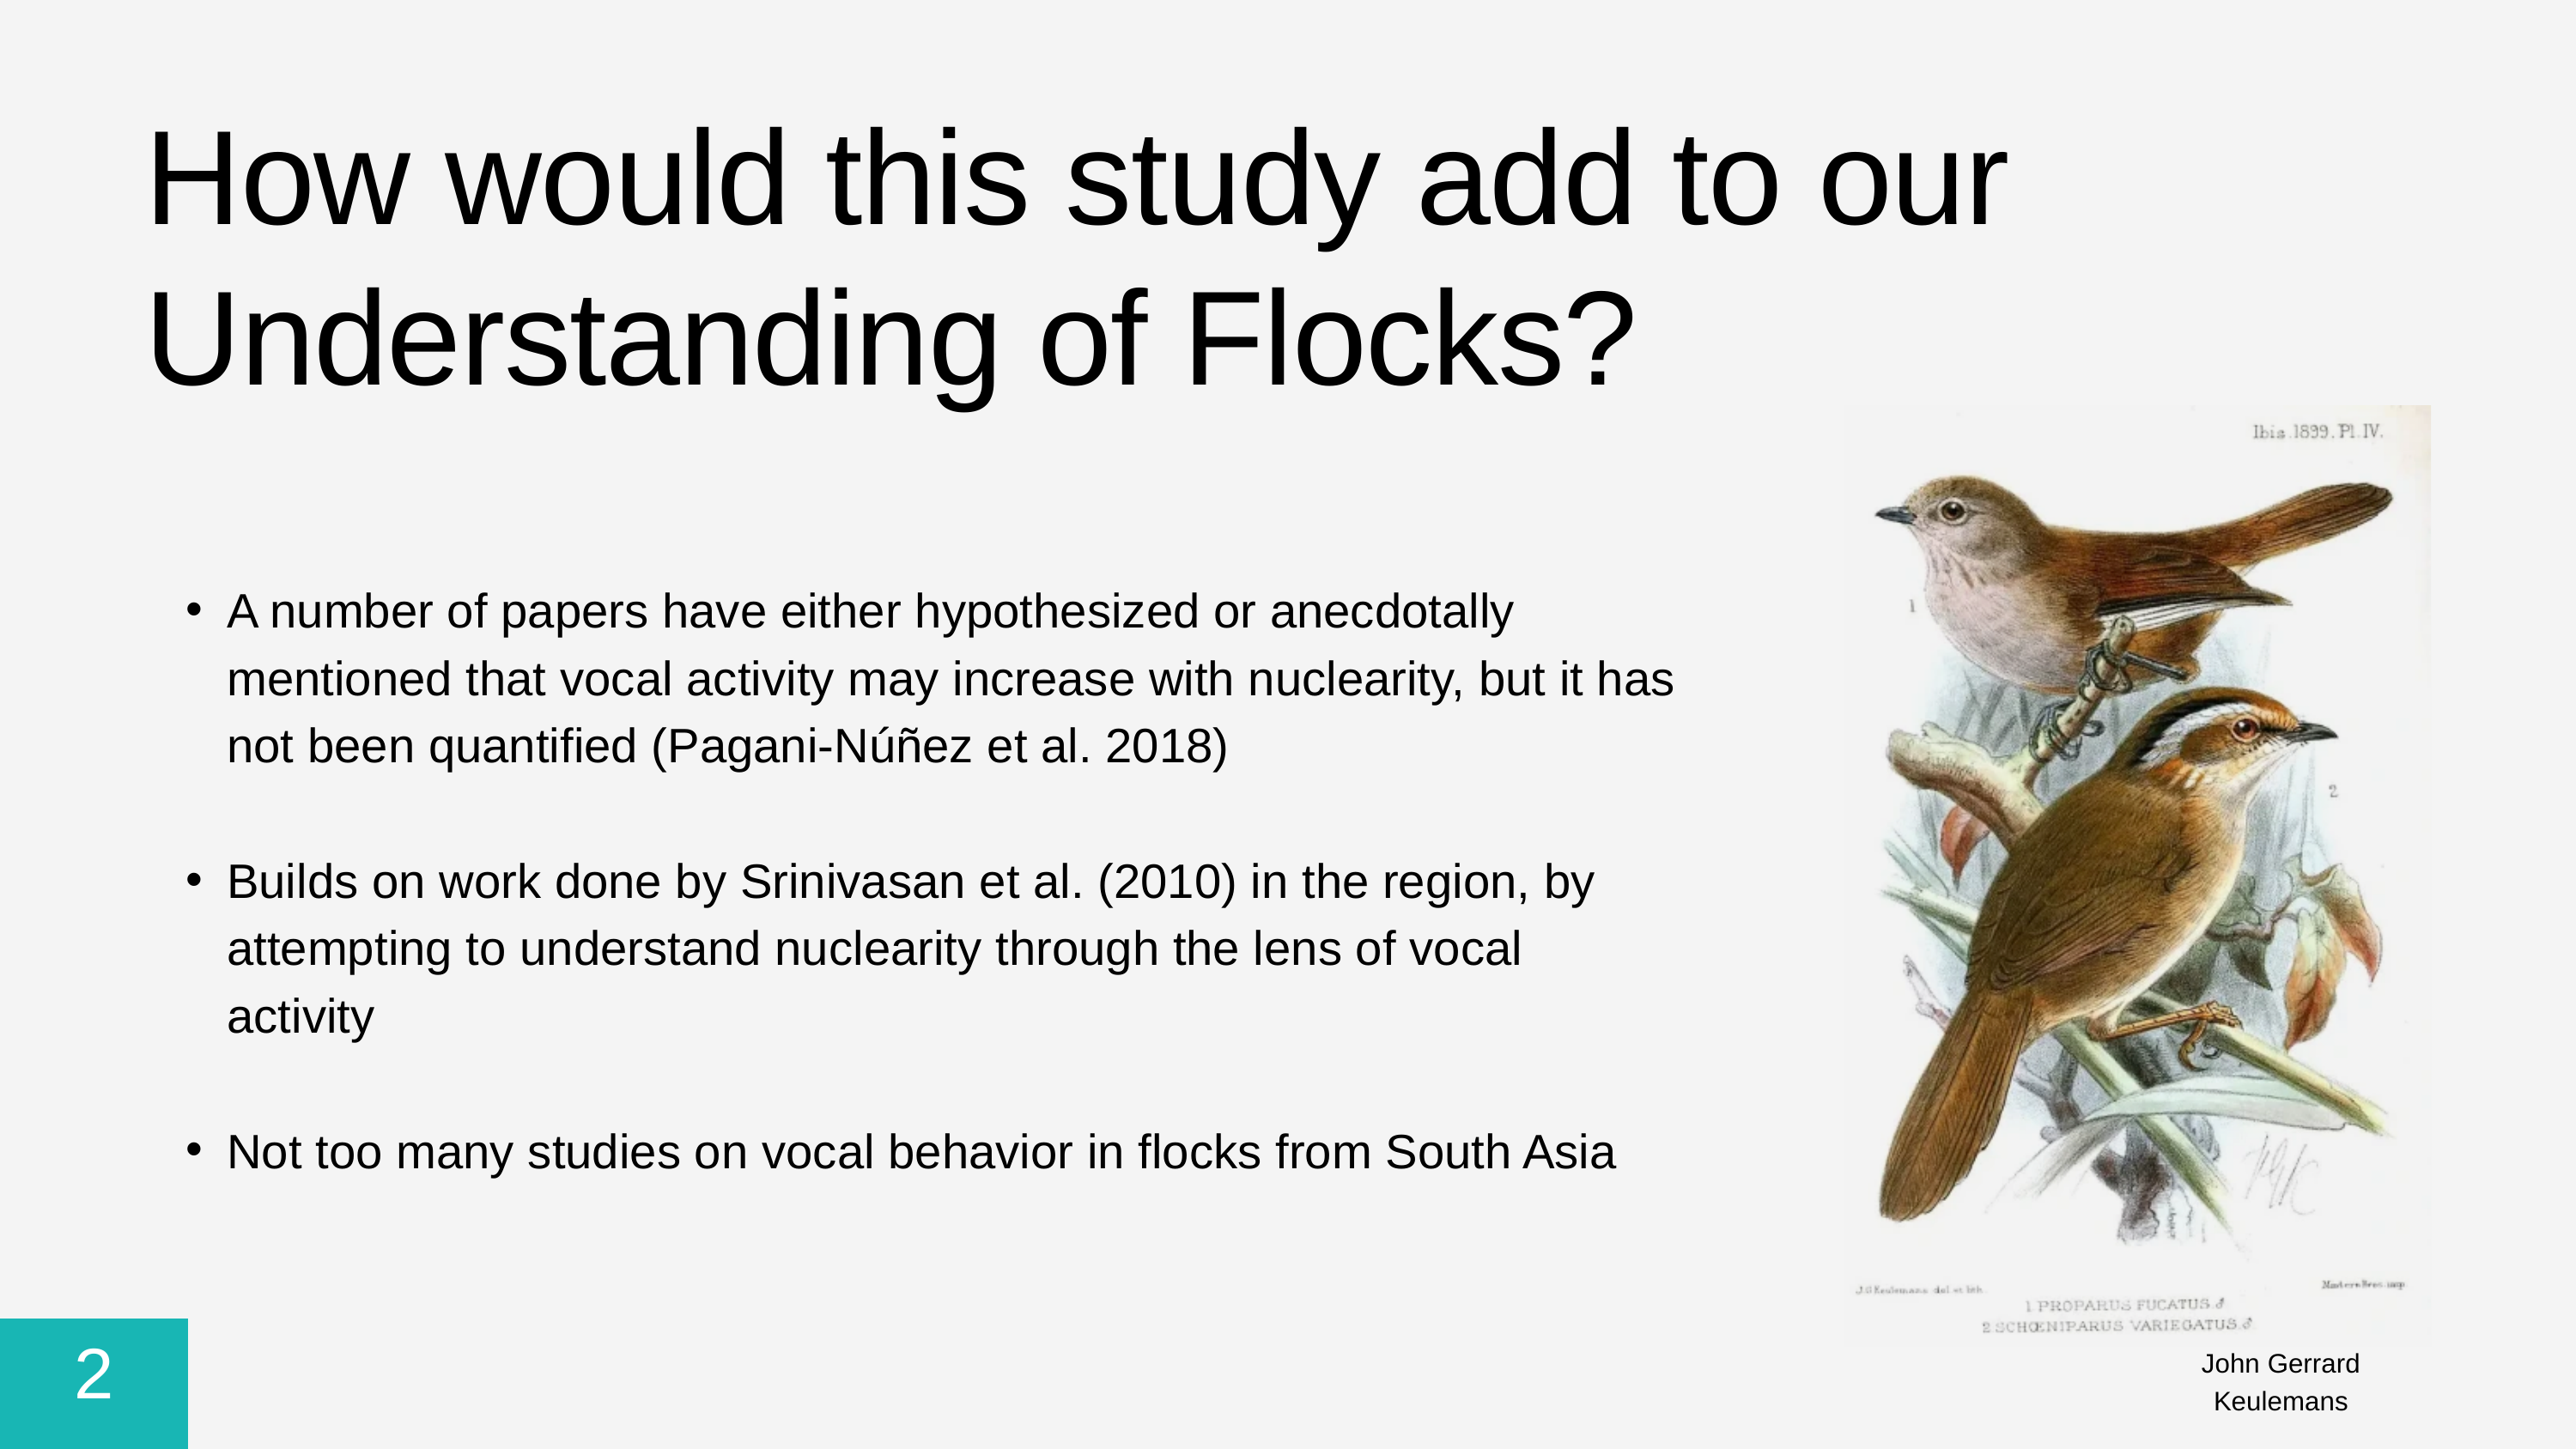

How would this study add to our Understanding of Flocks?

A number of papers have either hypothesized or anecdotally mentioned that vocal activity may increase with nuclearity, but it has not been quantified (Pagani‐Núñez et al. 2018)

Builds on work done by Srinivasan et al. (2010) in the region, by attempting to understand nuclearity through the lens of vocal activity

Not too many studies on vocal behavior in flocks from South Asia

2
John Gerrard Keulemans